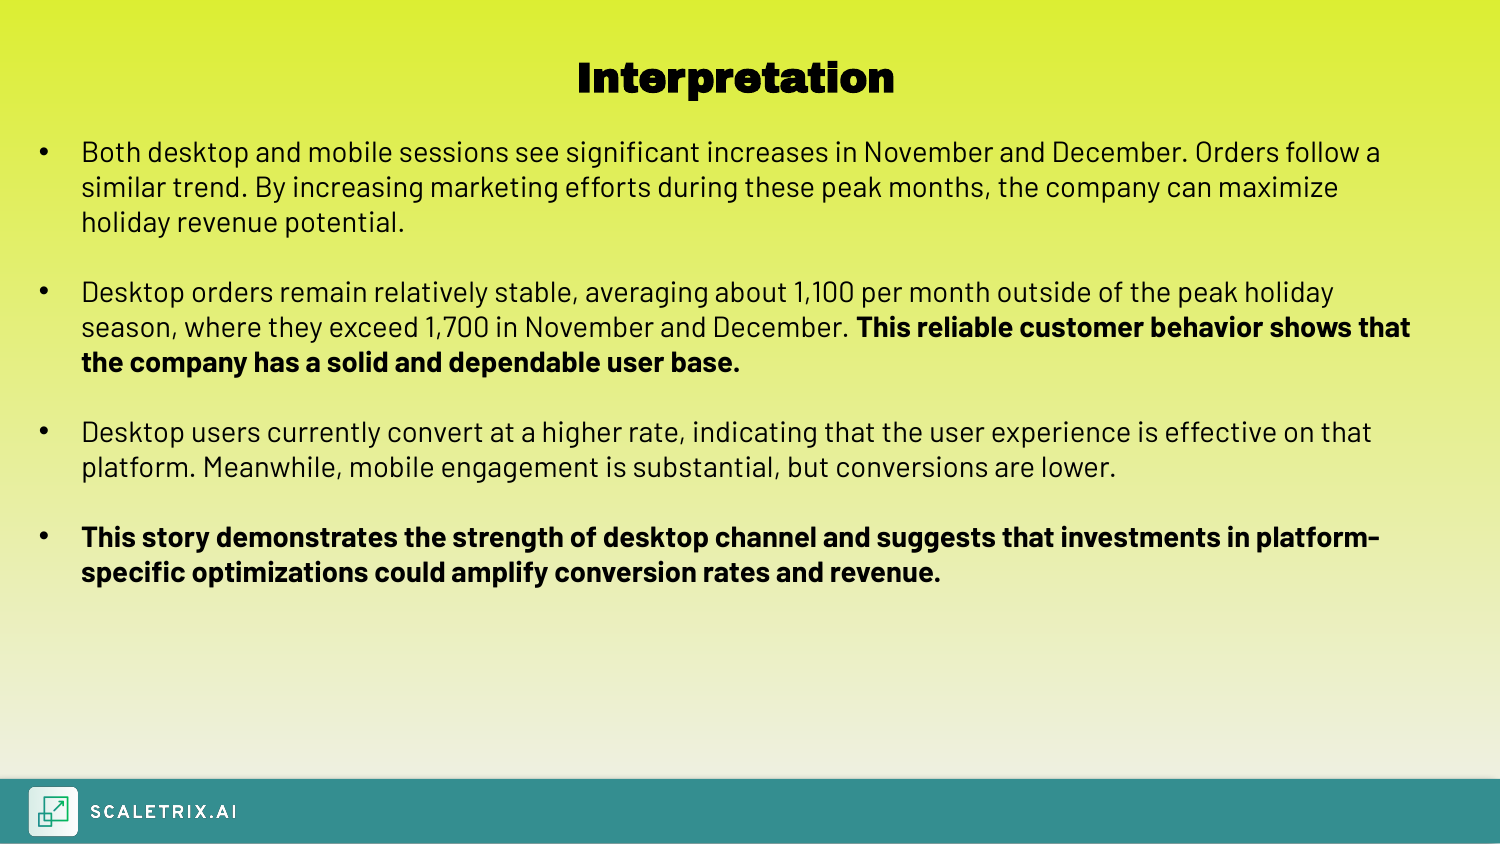

Interpretation
Both desktop and mobile sessions see significant increases in November and December. Orders follow a similar trend. By increasing marketing efforts during these peak months, the company can maximize holiday revenue potential.

Desktop orders remain relatively stable, averaging about 1,100 per month outside of the peak holiday season, where they exceed 1,700 in November and December. This reliable customer behavior shows that the company has a solid and dependable user base.

Desktop users currently convert at a higher rate, indicating that the user experience is effective on that platform. Meanwhile, mobile engagement is substantial, but conversions are lower.

This story demonstrates the strength of desktop channel and suggests that investments in platform-specific optimizations could amplify conversion rates and revenue.